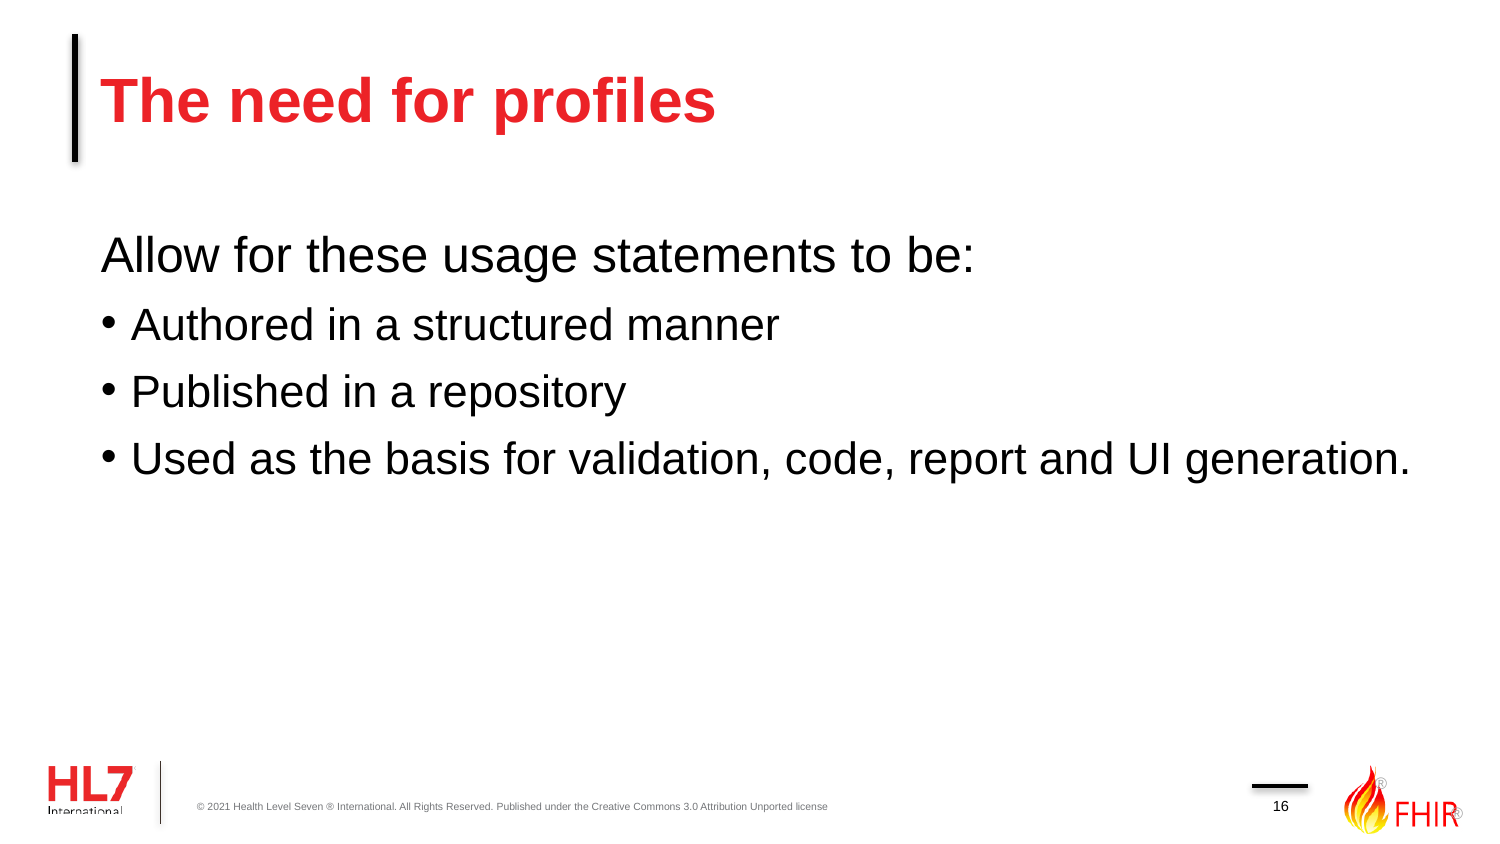

# The need for profiles
Allow for these usage statements to be:
Authored in a structured manner
Published in a repository
Used as the basis for validation, code, report and UI generation.

16
© 2021 Health Level Seven ® International. All Rights Reserved. Published under the Creative Commons 3.0 Attribution Unported license